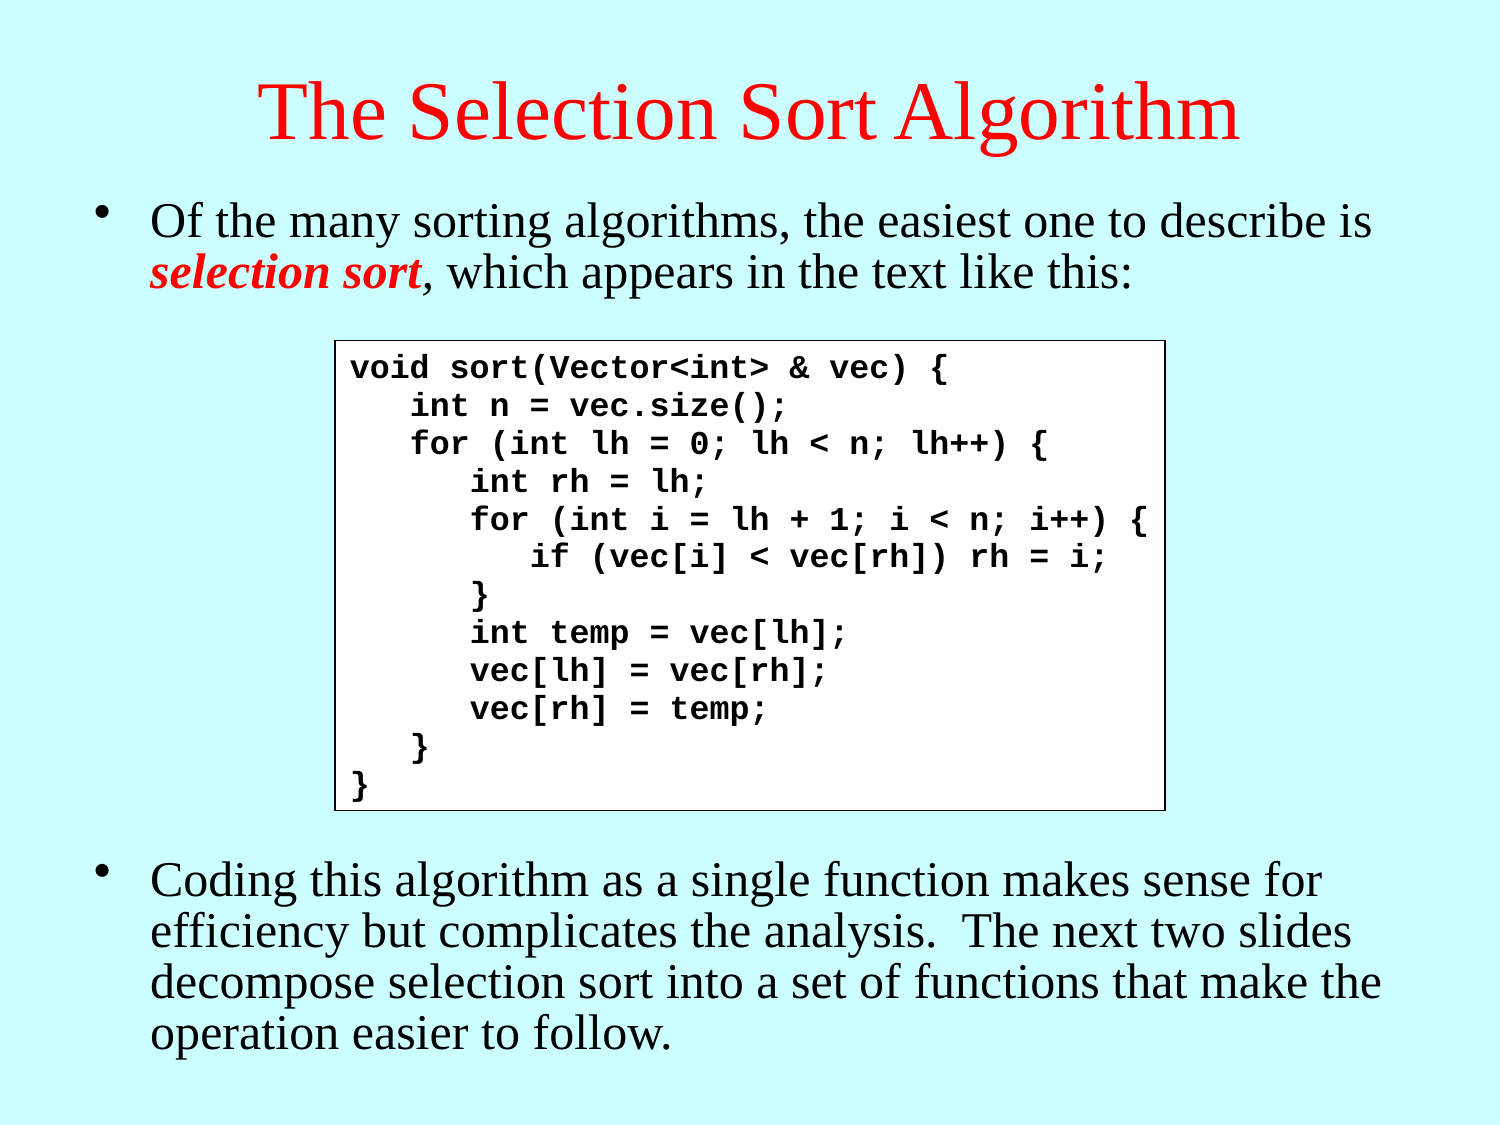

# The Selection Sort Algorithm
Of the many sorting algorithms, the easiest one to describe is selection sort, which appears in the text like this:

Coding this algorithm as a single function makes sense for efficiency but complicates the analysis.  The next two slides decompose selection sort into a set of functions that make the operation easier to follow.
void sort(Vector<int> & vec) {
   int n = vec.size();
   for (int lh = 0; lh < n; lh++) {
      int rh = lh;
      for (int i = lh + 1; i < n; i++) {
         if (vec[i] < vec[rh]) rh = i;
      }
      int temp = vec[lh];
      vec[lh] = vec[rh];
      vec[rh] = temp;
   }
}